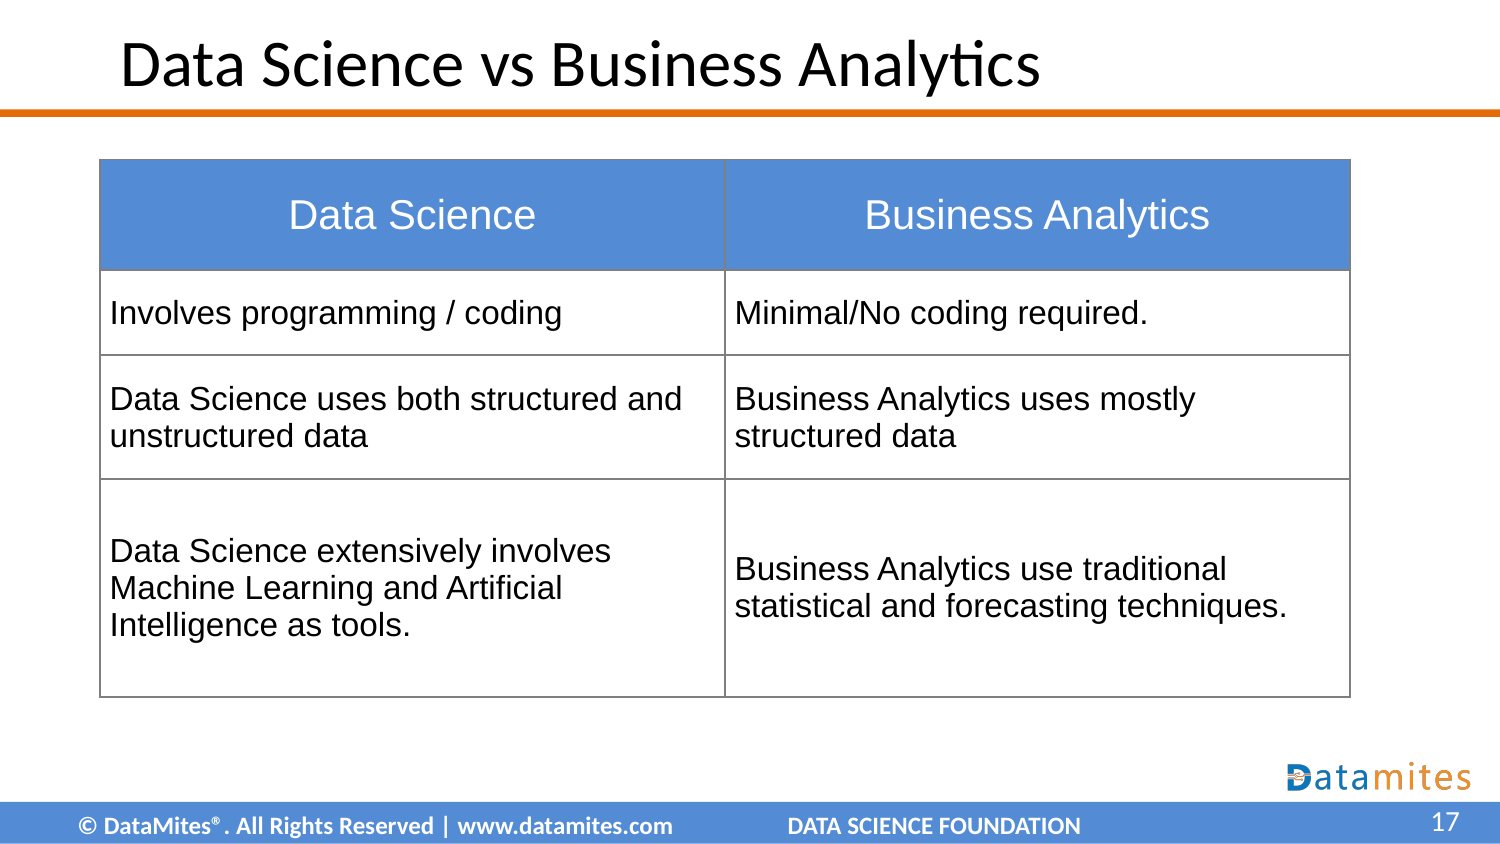

# Data Science vs Business Analytics
| Data Science | Business Analytics |
| --- | --- |
| Involves programming / coding | Minimal/No coding required. |
| Data Science uses both structured and unstructured data | Business Analytics uses mostly structured data |
| Data Science extensively involves Machine Learning and Artificial Intelligence as tools. | Business Analytics use traditional statistical and forecasting techniques. |
17